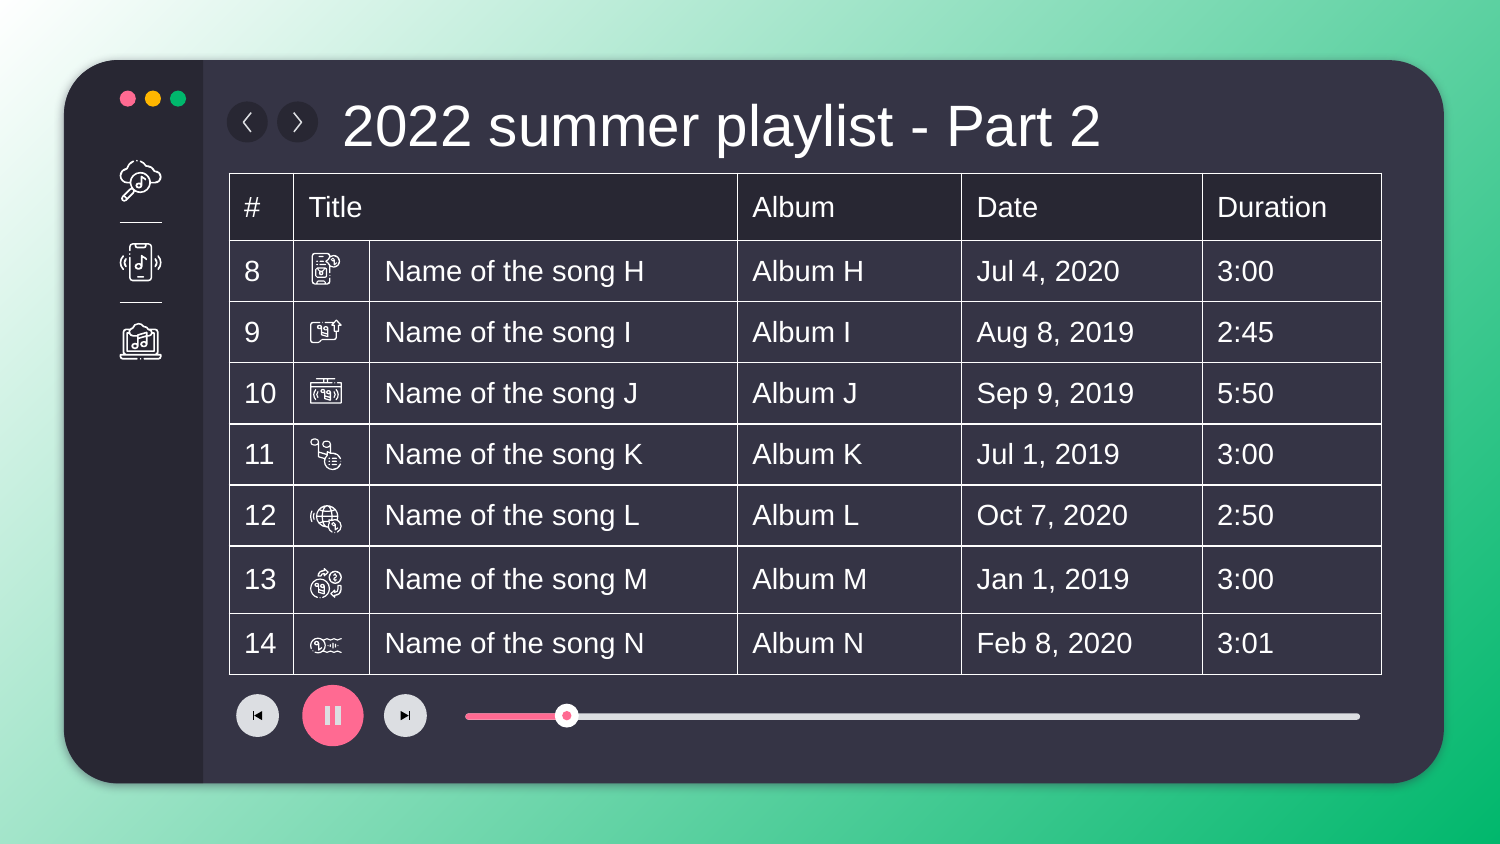

# 2022 summer playlist - Part 2

| # | Title |  | Album | Date | Duration |
| --- | --- | --- | --- | --- | --- |
| 8 |  | Name of the song H | Album H | Jul 4, 2020 | 3:00 |
| 9 |  | Name of the song I | Album I | Aug 8, 2019 | 2:45 |
| 10 |  | Name of the song J | Album J | Sep 9, 2019 | 5:50 |
| 11 |  | Name of the song K | Album K | Jul 1, 2019 | 3:00 |
| 12 |  | Name of the song L | Album L | Oct 7, 2020 | 2:50 |
| 13 |  | Name of the song M | Album M | Jan 1, 2019 | 3:00 |
| 14 |  | Name of the song N | Album N | Feb 8, 2020 | 3:01 |